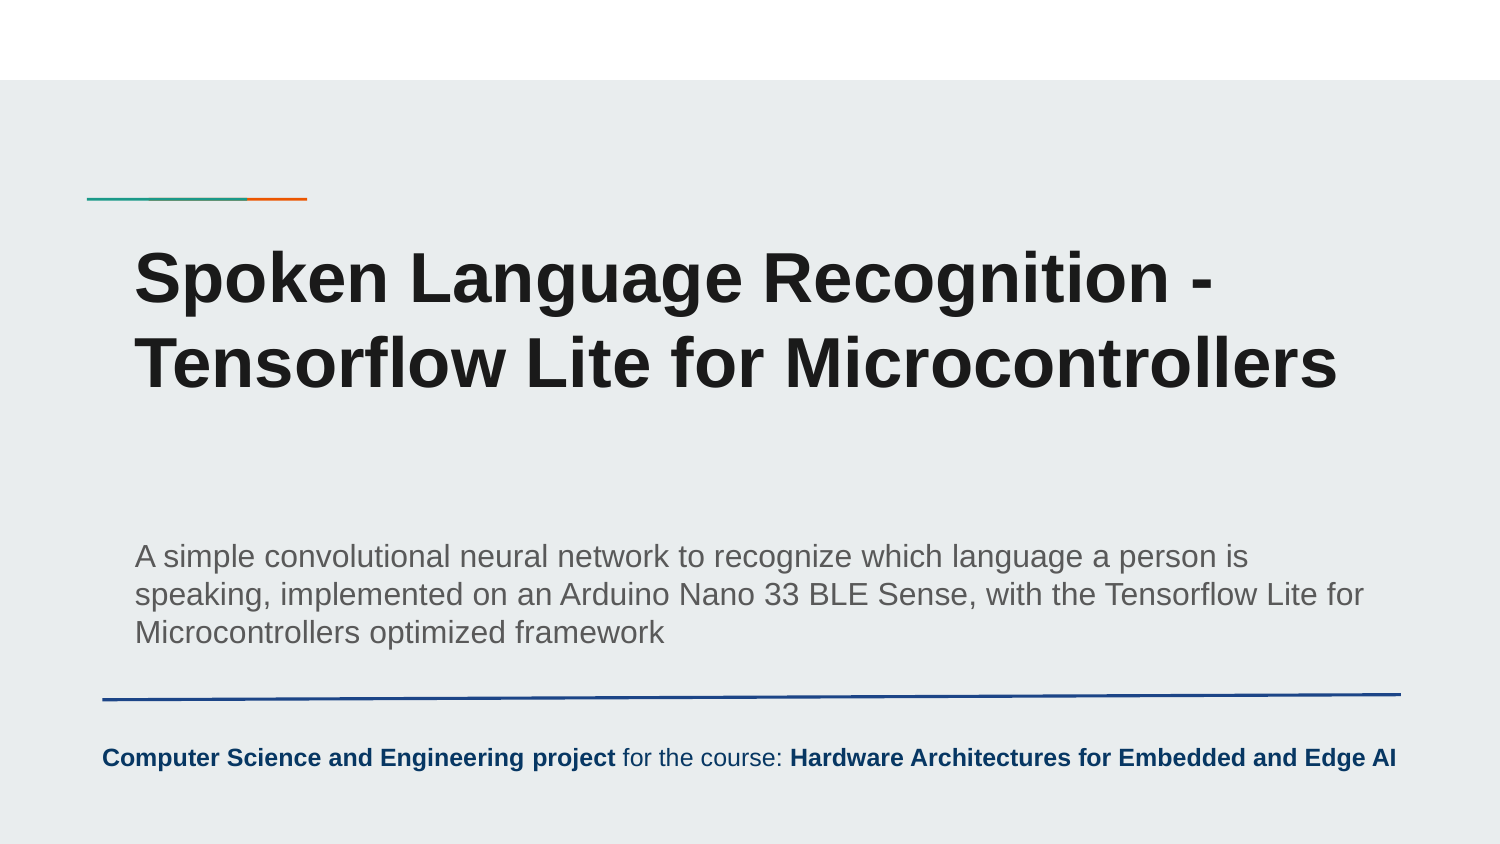

# Spoken Language Recognition - Tensorflow Lite for Microcontrollers
A simple convolutional neural network to recognize which language a person is speaking, implemented on an Arduino Nano 33 BLE Sense, with the Tensorflow Lite for Microcontrollers optimized framework
Computer Science and Engineering project for the course: Hardware Architectures for Embedded and Edge AI